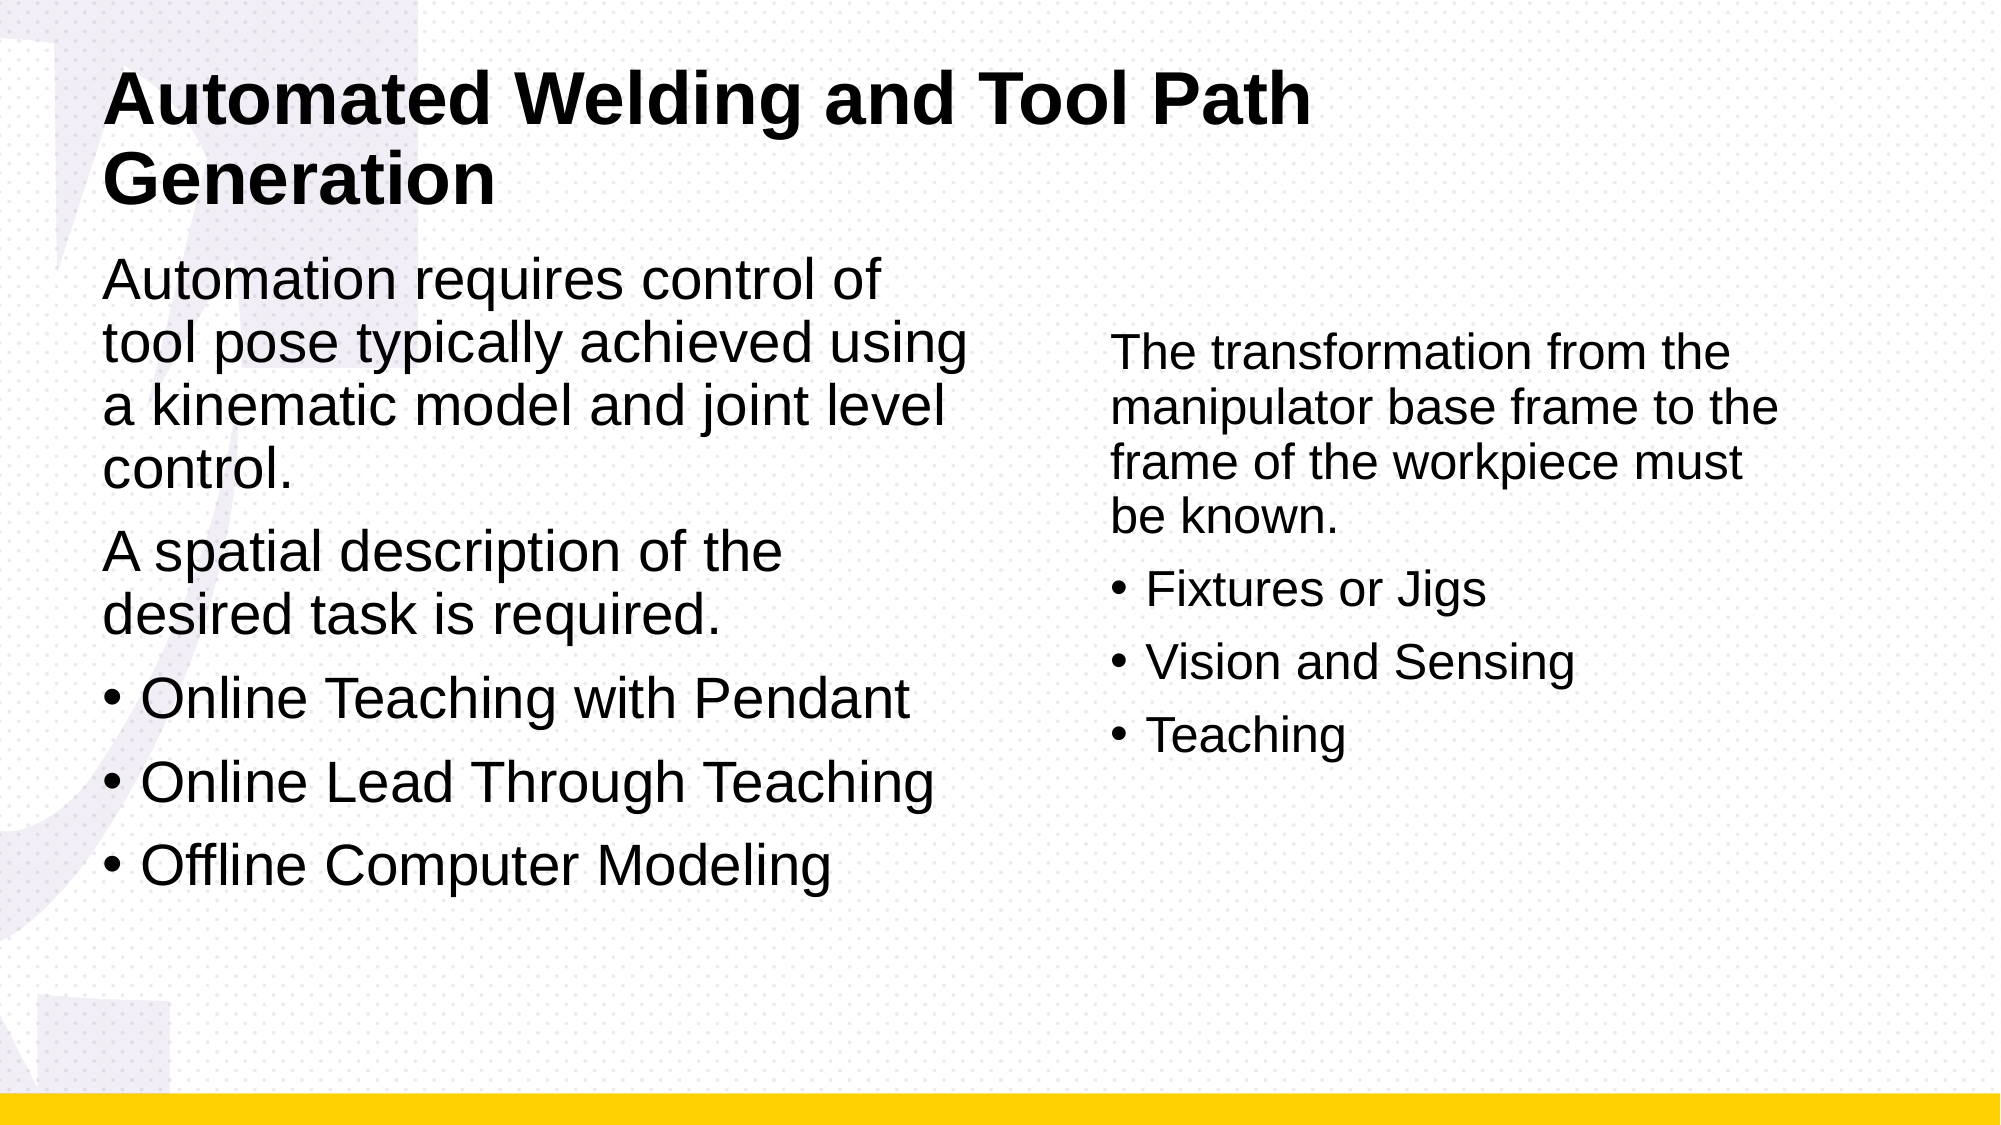

# Automated Welding and Tool Path Generation
Automation requires control of tool pose typically achieved using a kinematic model and joint level control.
A spatial description of the desired task is required.
Online Teaching with Pendant
Online Lead Through Teaching
Offline Computer Modeling

The transformation from the manipulator base frame to the frame of the workpiece must be known.
Fixtures or Jigs
Vision and Sensing
Teaching